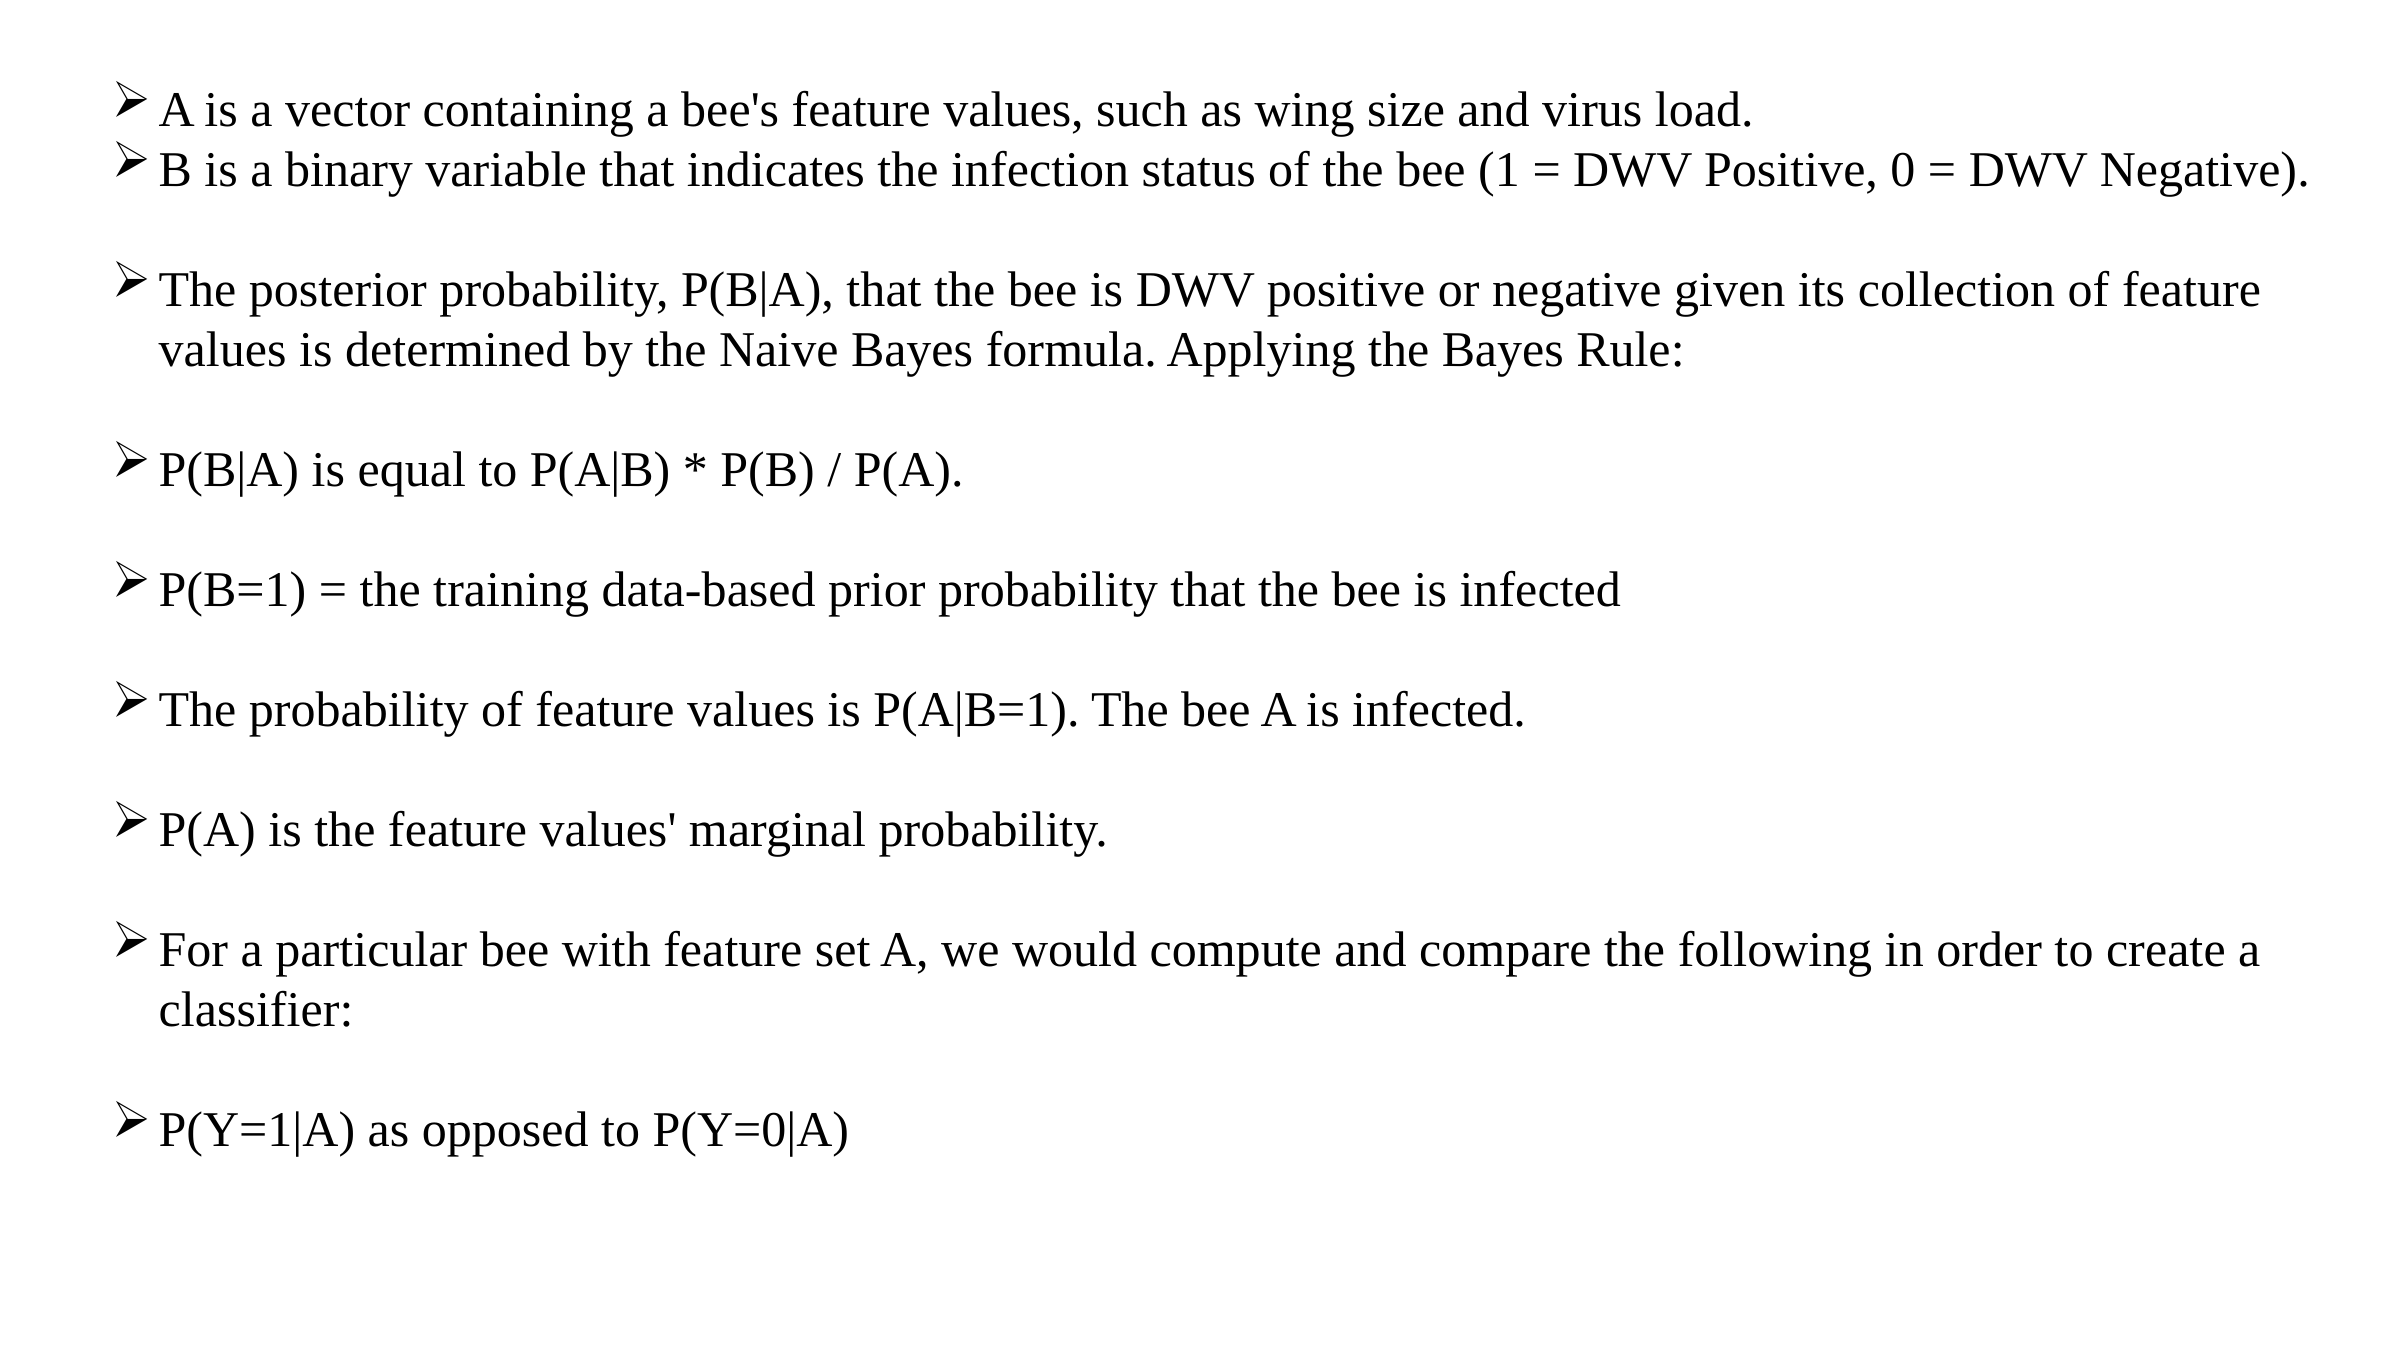

A is a vector containing a bee's feature values, such as wing size and virus load.
B is a binary variable that indicates the infection status of the bee (1 = DWV Positive, 0 = DWV Negative).

The posterior probability, P(B|A), that the bee is DWV positive or negative given its collection of feature values is determined by the Naive Bayes formula. Applying the Bayes Rule:

P(B|A) is equal to P(A|B) * P(B) / P(A).

P(B=1) = the training data-based prior probability that the bee is infected

The probability of feature values is P(A|B=1). The bee A is infected.

P(A) is the feature values' marginal probability.

For a particular bee with feature set A, we would compute and compare the following in order to create a classifier:

P(Y=1|A) as opposed to P(Y=0|A)